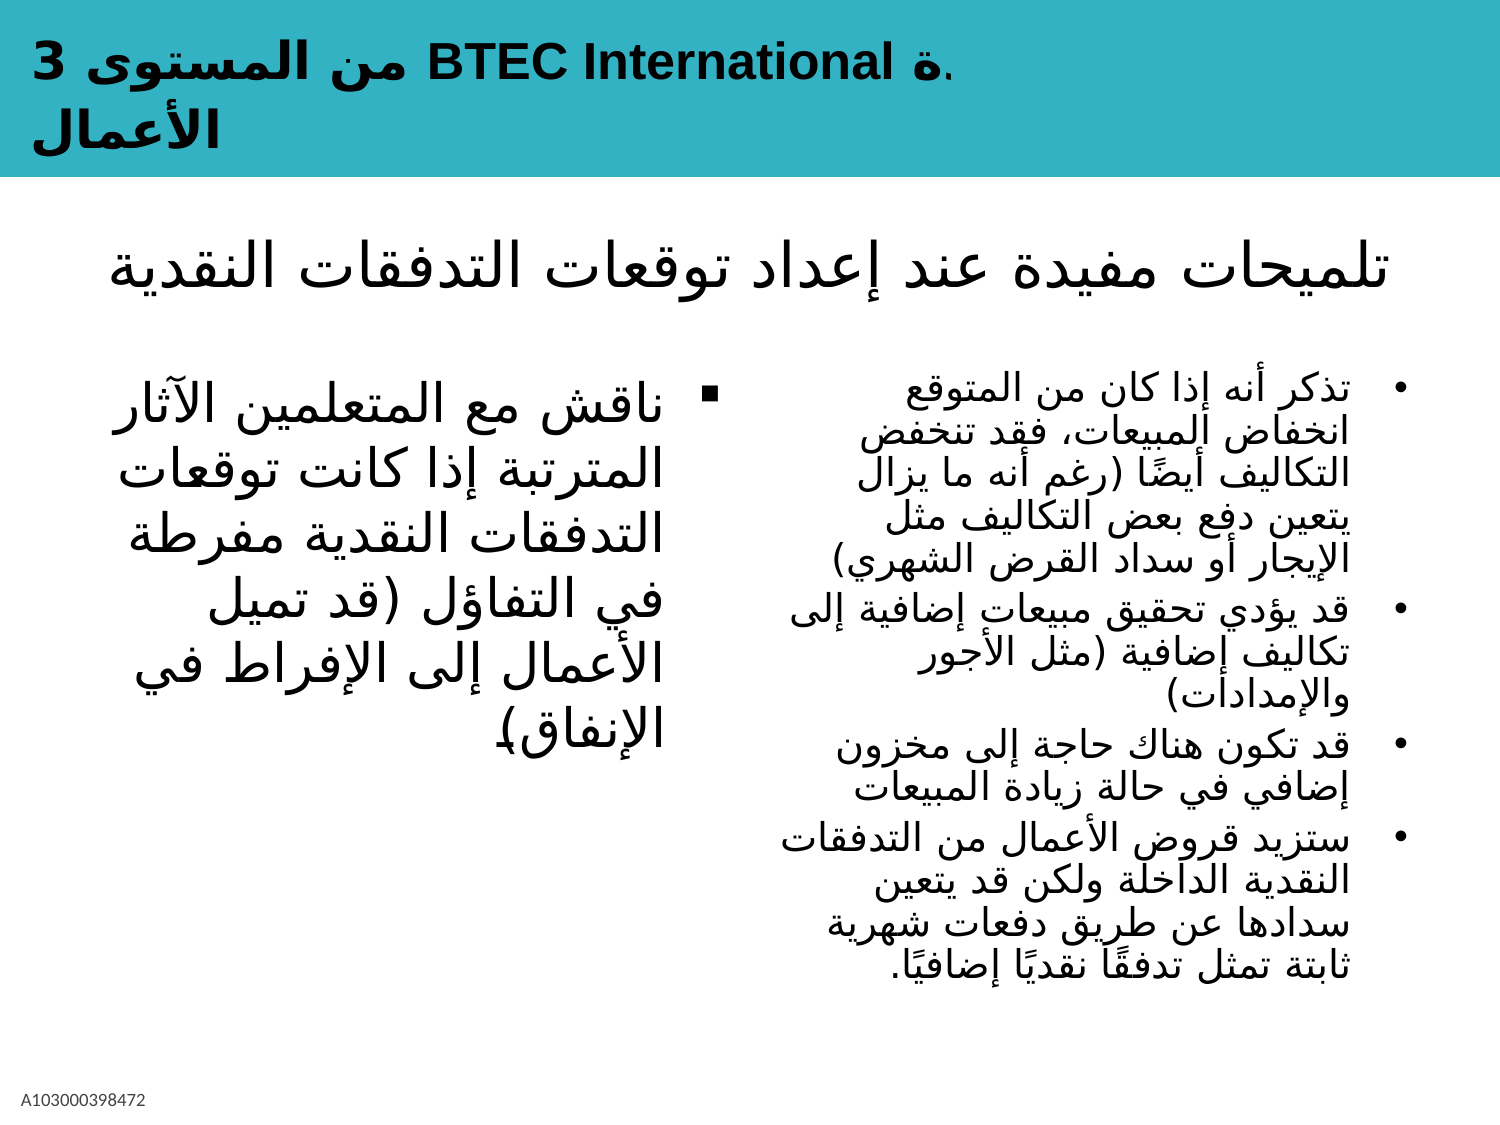

# تلميحات مفيدة عند إعداد توقعات التدفقات النقدية
ناقش مع المتعلمين الآثار المترتبة إذا كانت توقعات التدفقات النقدية مفرطة في التفاؤل (قد تميل الأعمال إلى الإفراط في الإنفاق)

تذكر أنه إذا كان من المتوقع انخفاض المبيعات، فقد تنخفض التكاليف أيضًا (رغم أنه ما يزال يتعين دفع بعض التكاليف مثل الإيجار أو سداد القرض الشهري)
قد يؤدي تحقيق مبيعات إضافية إلى تكاليف إضافية (مثل الأجور والإمدادات)
قد تكون هناك حاجة إلى مخزون إضافي في حالة زيادة المبيعات
ستزيد قروض الأعمال من التدفقات النقدية الداخلة ولكن قد يتعين سدادها عن طريق دفعات شهرية ثابتة تمثل تدفقًا نقديًا إضافيًا.

A103000398472